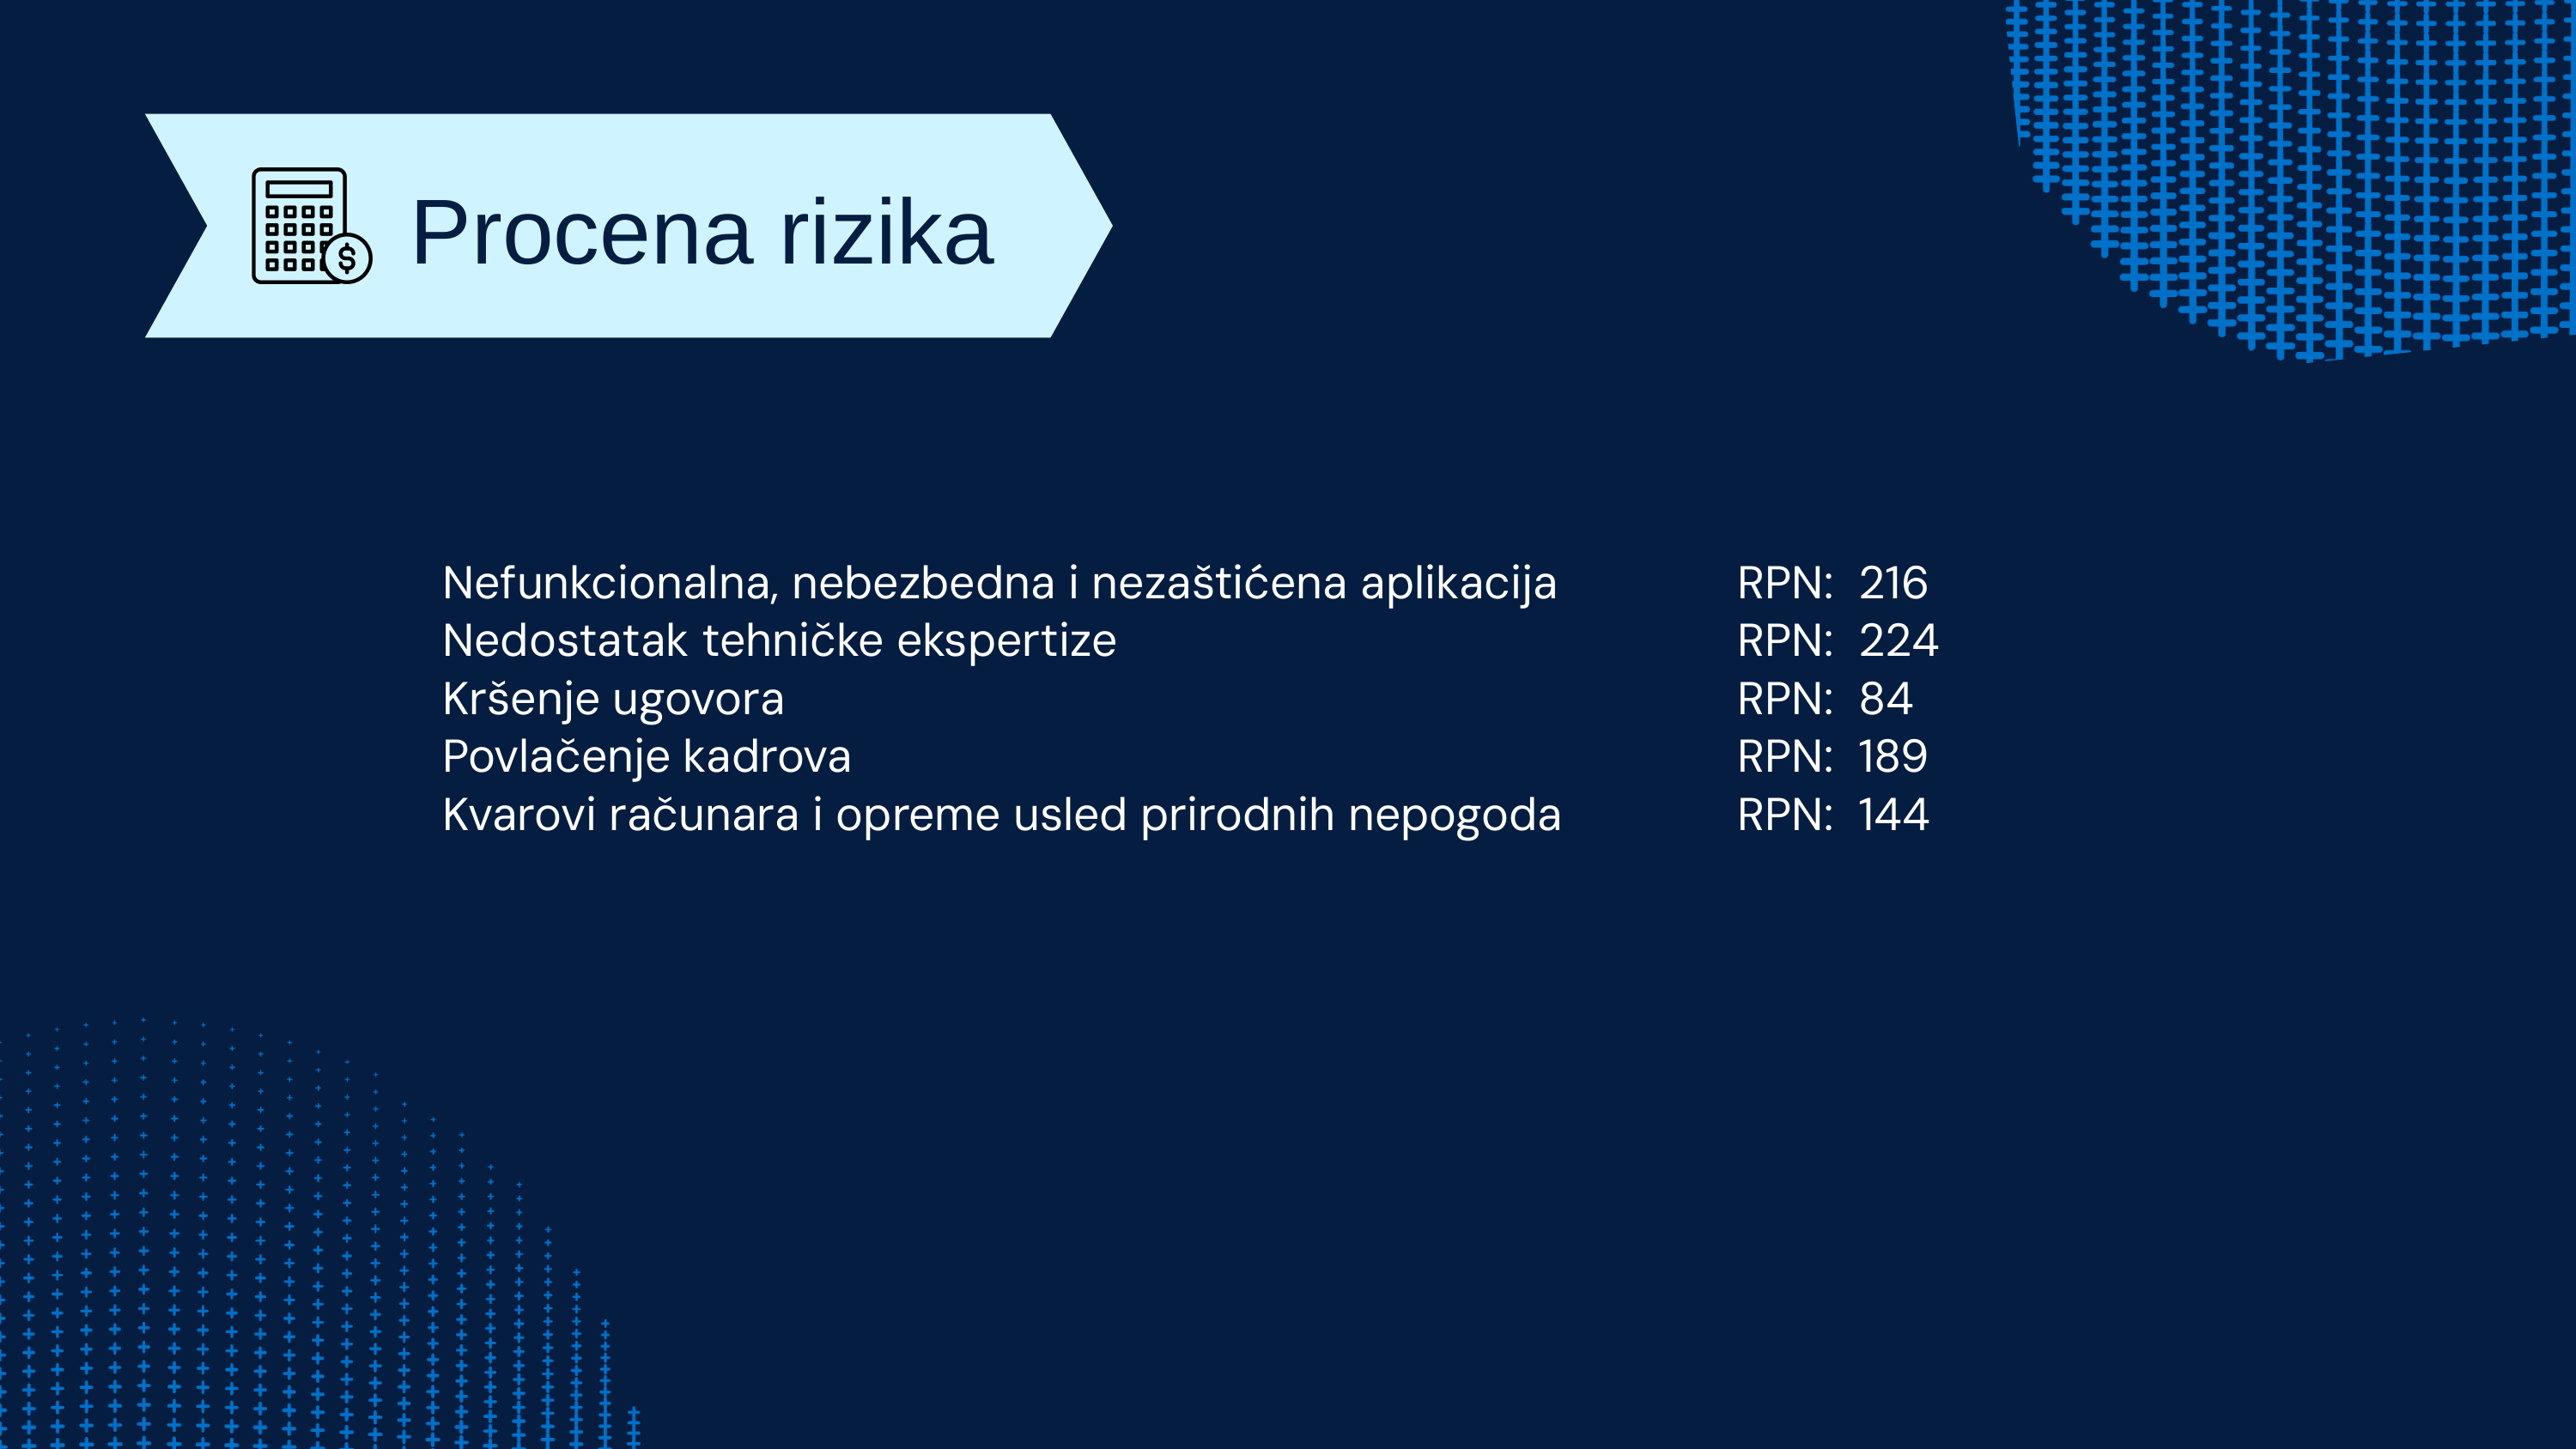

Procena rizika

Nefunkcionalna, nebezbedna i nezaštićena aplikacija
Nedostatak tehničke ekspertize
Kršenje ugovora
Povlačenje kadrova
Kvarovi računara i opreme usled prirodnih nepogoda

RPN:  216
RPN:  224
RPN:  84
RPN:  189
RPN:  144